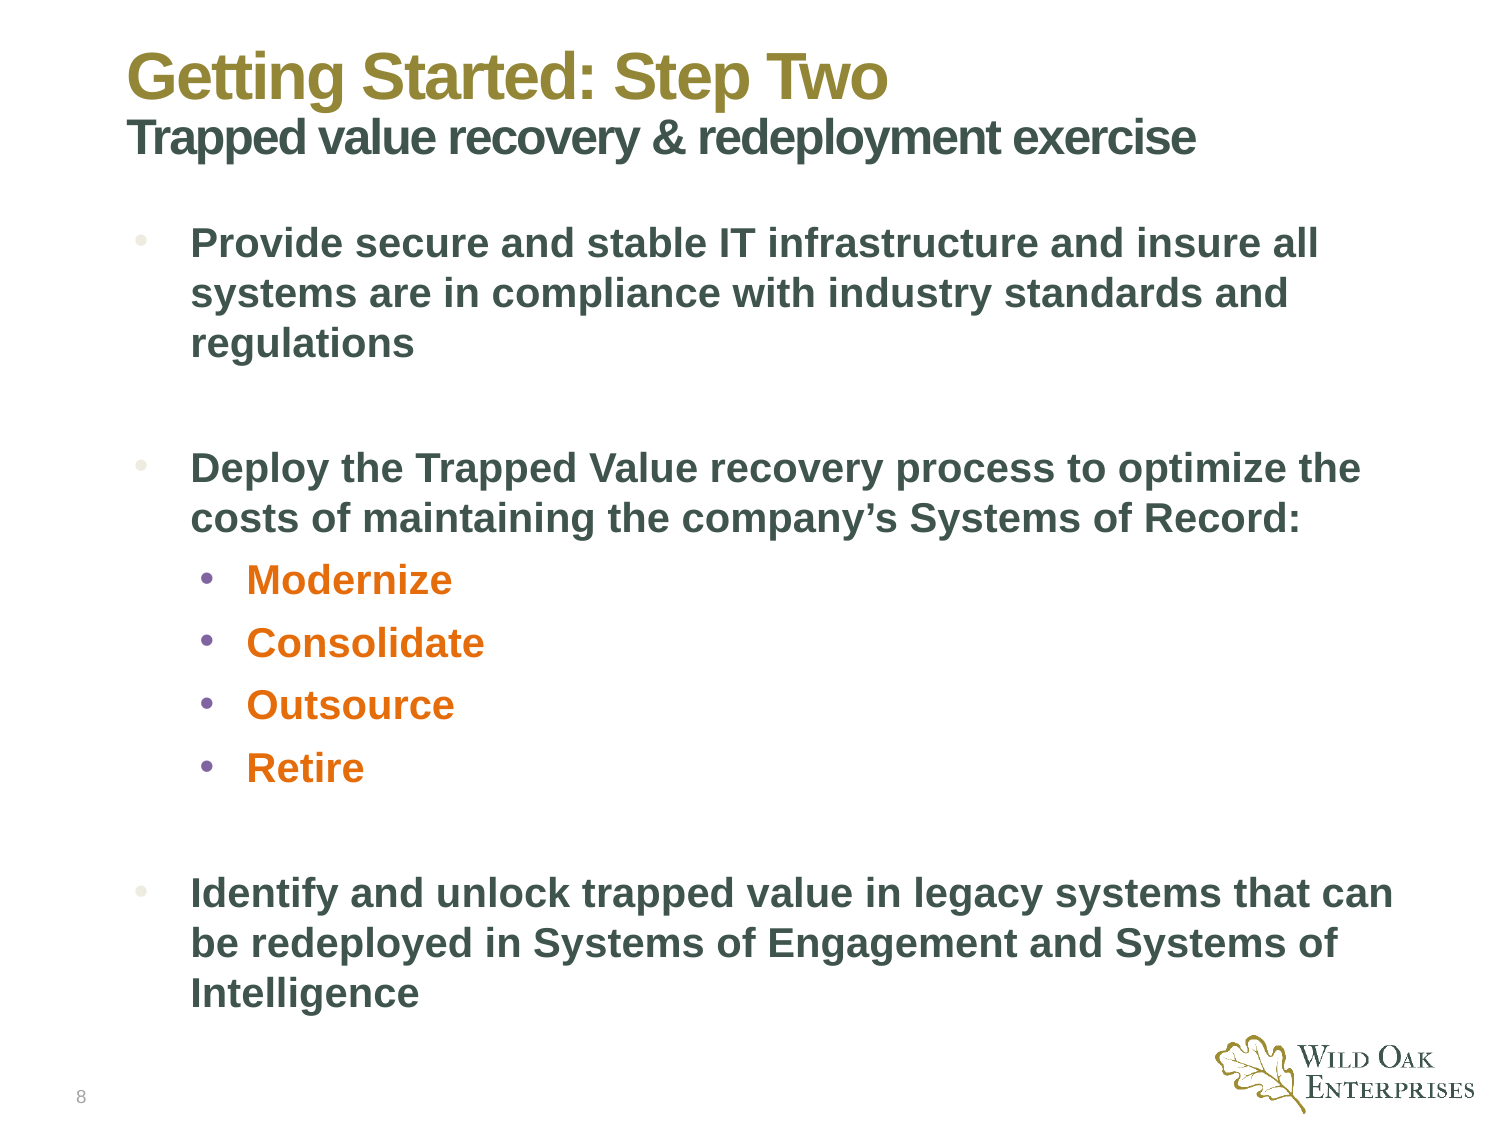

# Getting Started: Step Two Trapped value recovery & redeployment exercise
Provide secure and stable IT infrastructure and insure all systems are in compliance with industry standards and regulations

Deploy the Trapped Value recovery process to optimize the costs of maintaining the company’s Systems of Record:
Modernize
Consolidate
Outsource
Retire

Identify and unlock trapped value in legacy systems that can be redeployed in Systems of Engagement and Systems of Intelligence

8